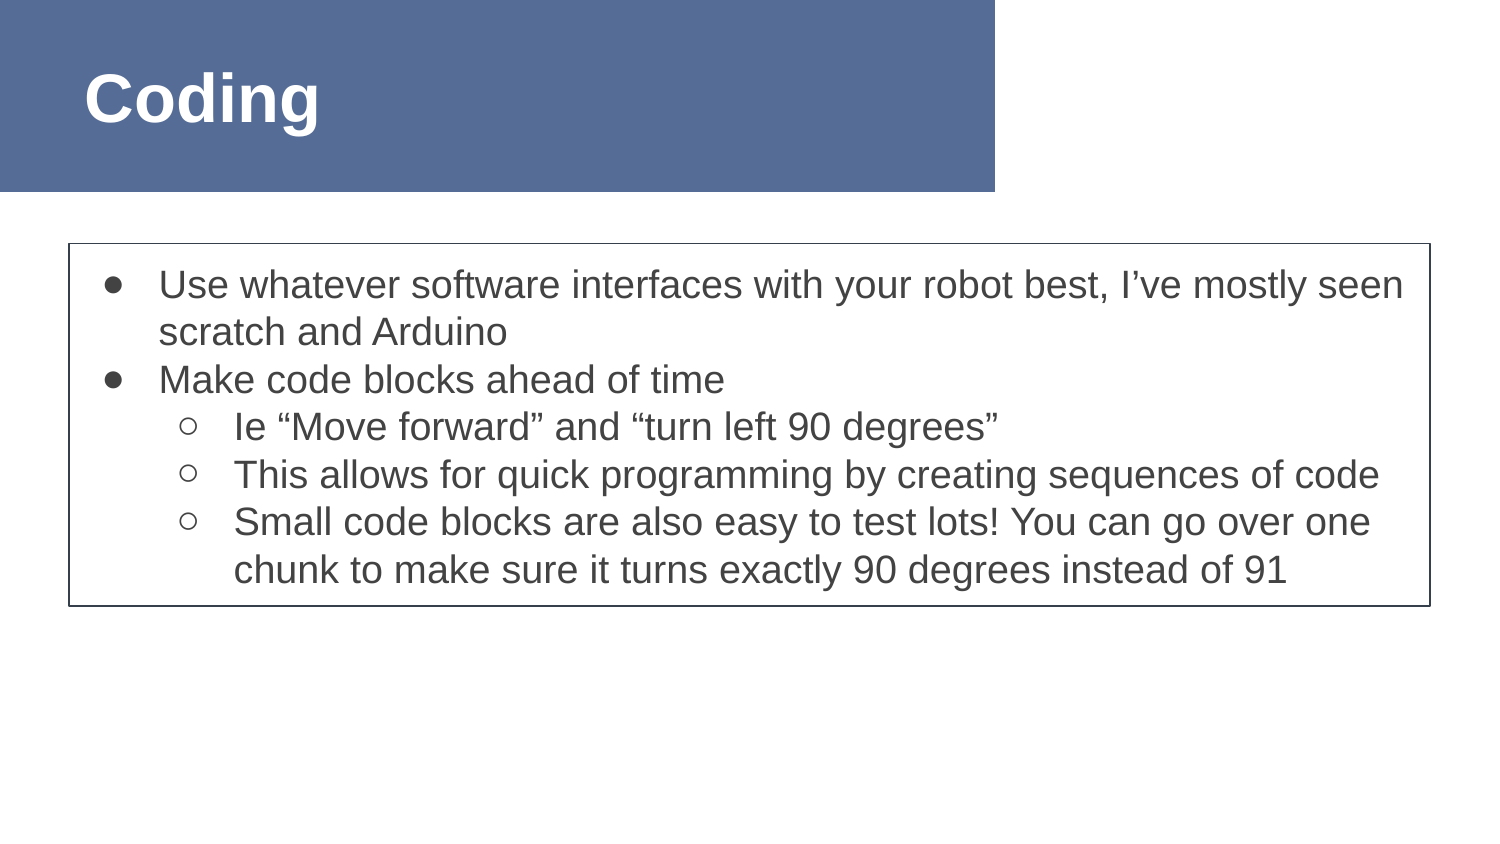

Coding
Use whatever software interfaces with your robot best, I’ve mostly seen scratch and Arduino
Make code blocks ahead of time
Ie “Move forward” and “turn left 90 degrees”
This allows for quick programming by creating sequences of code
Small code blocks are also easy to test lots! You can go over one chunk to make sure it turns exactly 90 degrees instead of 91